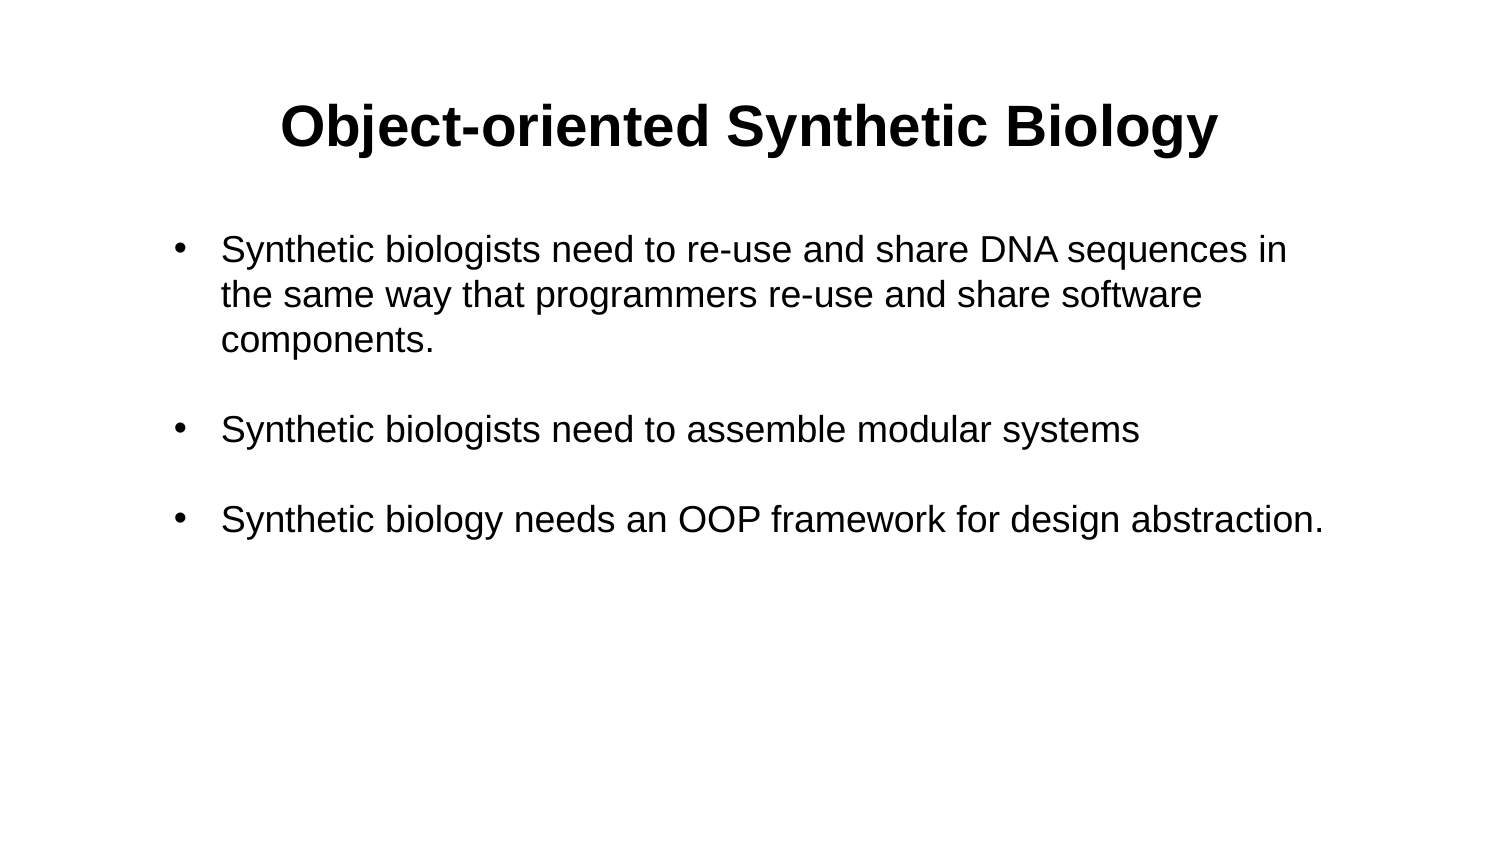

# Object-oriented Synthetic Biology
Synthetic biologists need to re-use and share DNA sequences in the same way that programmers re-use and share software components.

Synthetic biologists need to assemble modular systems

Synthetic biology needs an OOP framework for design abstraction.